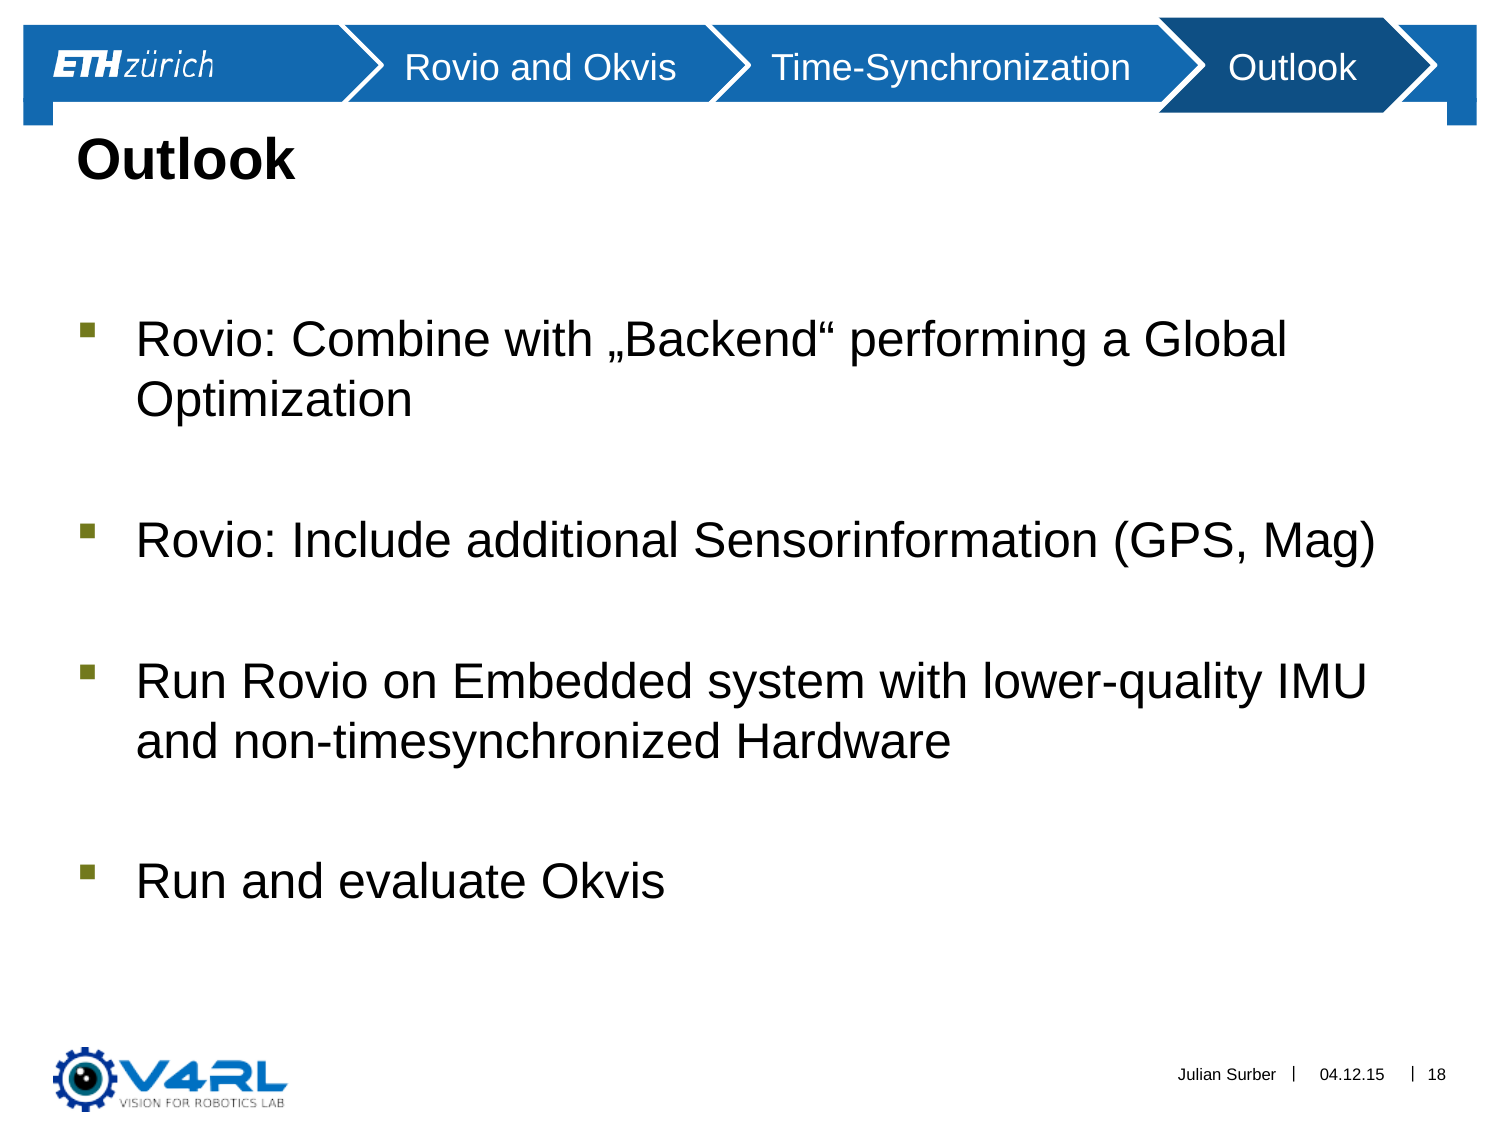

Outlook
Rovio and Okvis
Time-Synchronization
Outlook
# Outlook
Rovio: Combine with „Backend“ performing a Global Optimization

Rovio: Include additional Sensorinformation (GPS, Mag)

Run Rovio on Embedded system with lower-quality IMU and non-timesynchronized Hardware

Run and evaluate Okvis

Julian Surber
04.12.15
18